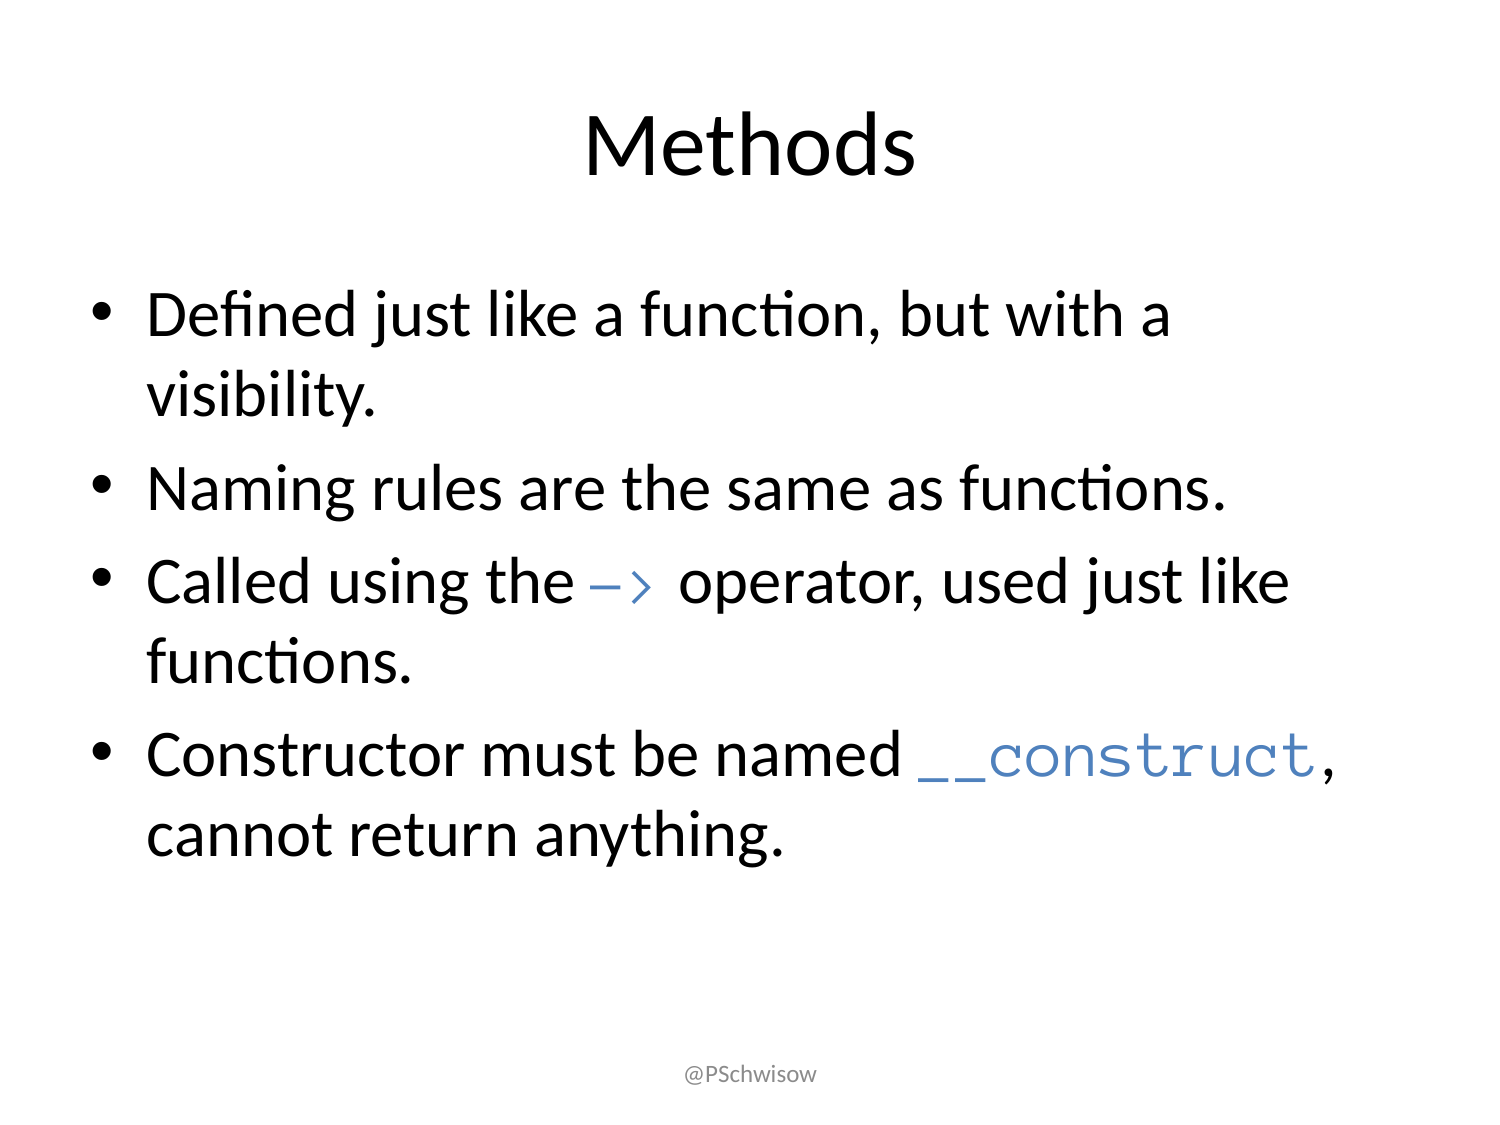

# Methods
Defined just like a function, but with a visibility.
Naming rules are the same as functions.
Called using the -> operator, used just like functions.
Constructor must be named __construct, cannot return anything.
@PSchwisow